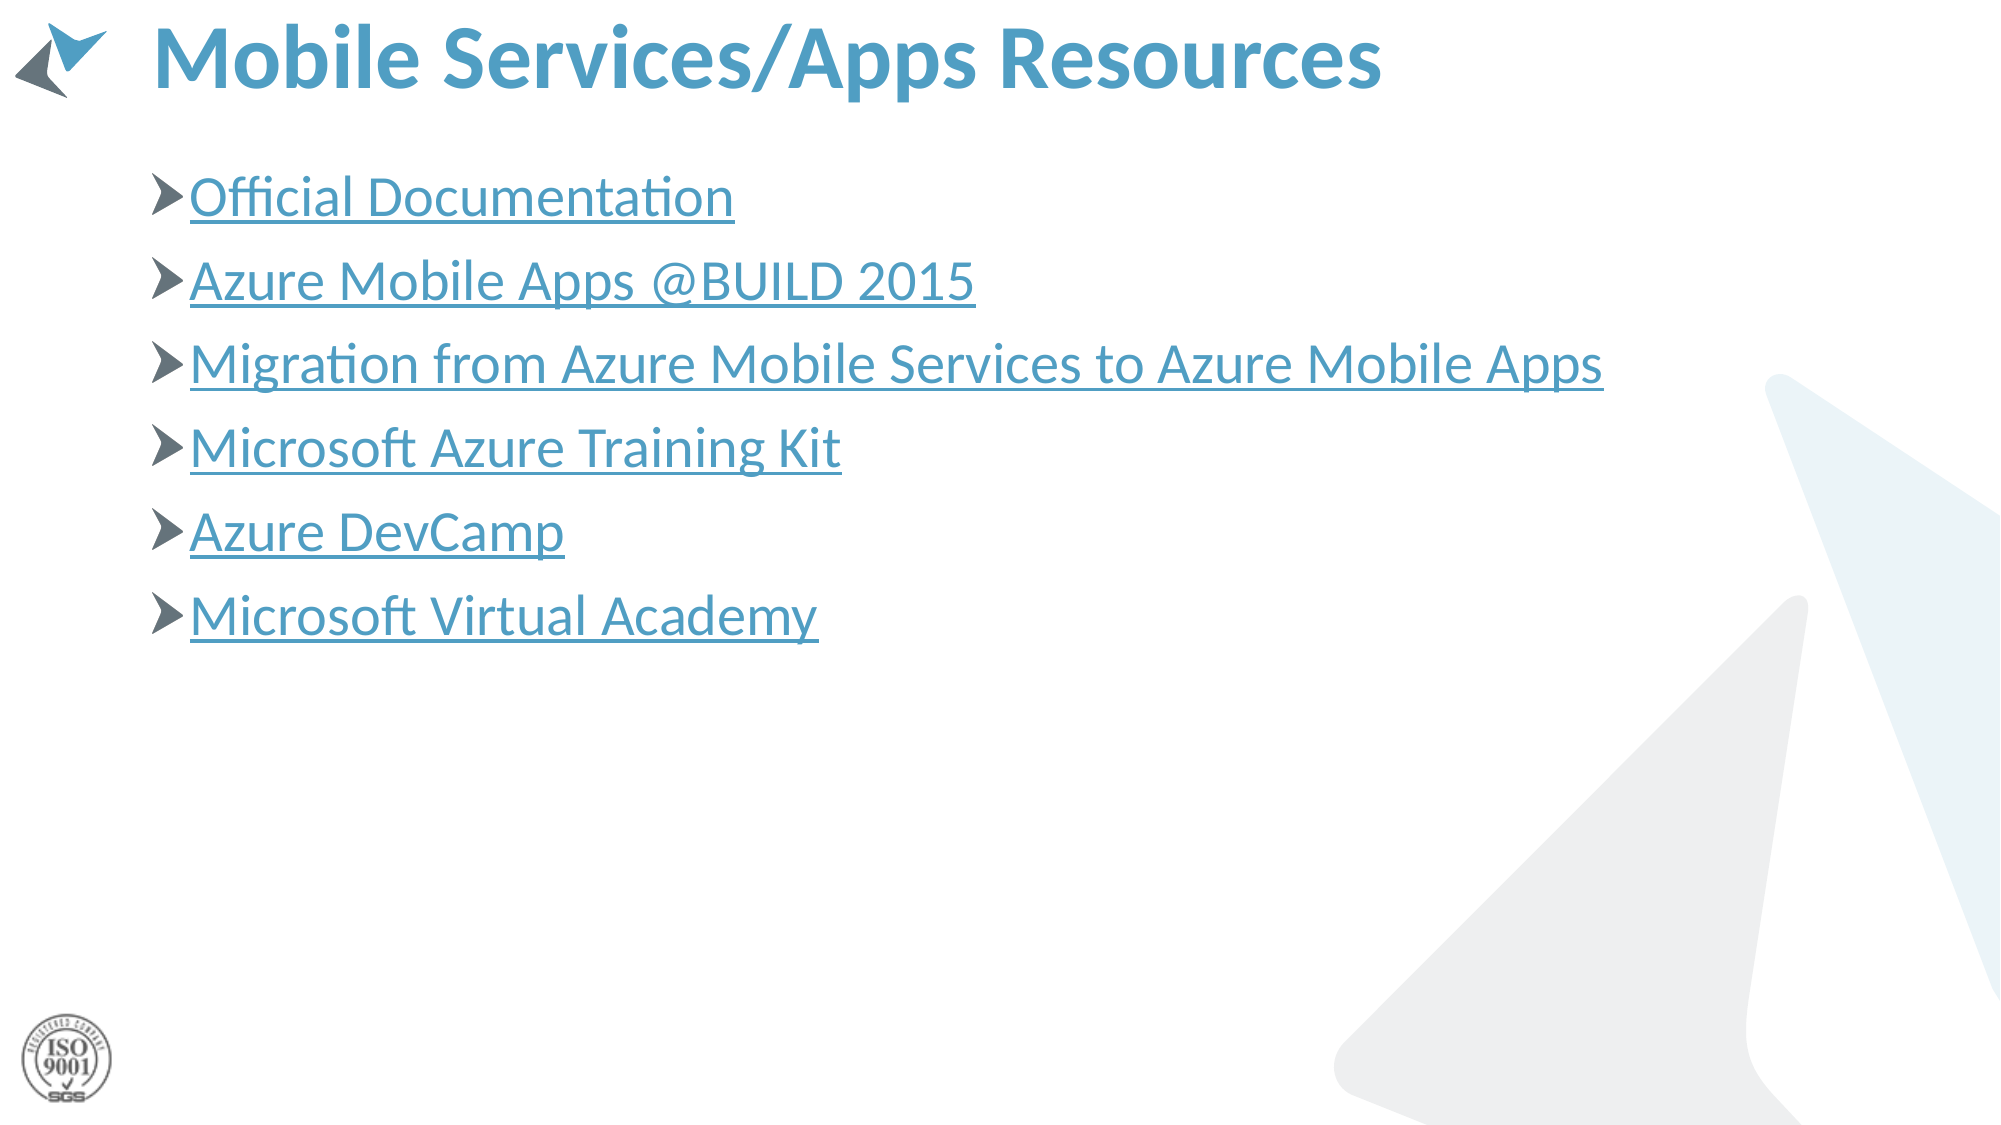

# Mobile Services/Apps Resources
Official Documentation
Azure Mobile Apps @BUILD 2015
Migration from Azure Mobile Services to Azure Mobile Apps
Microsoft Azure Training Kit
Azure DevCamp
Microsoft Virtual Academy